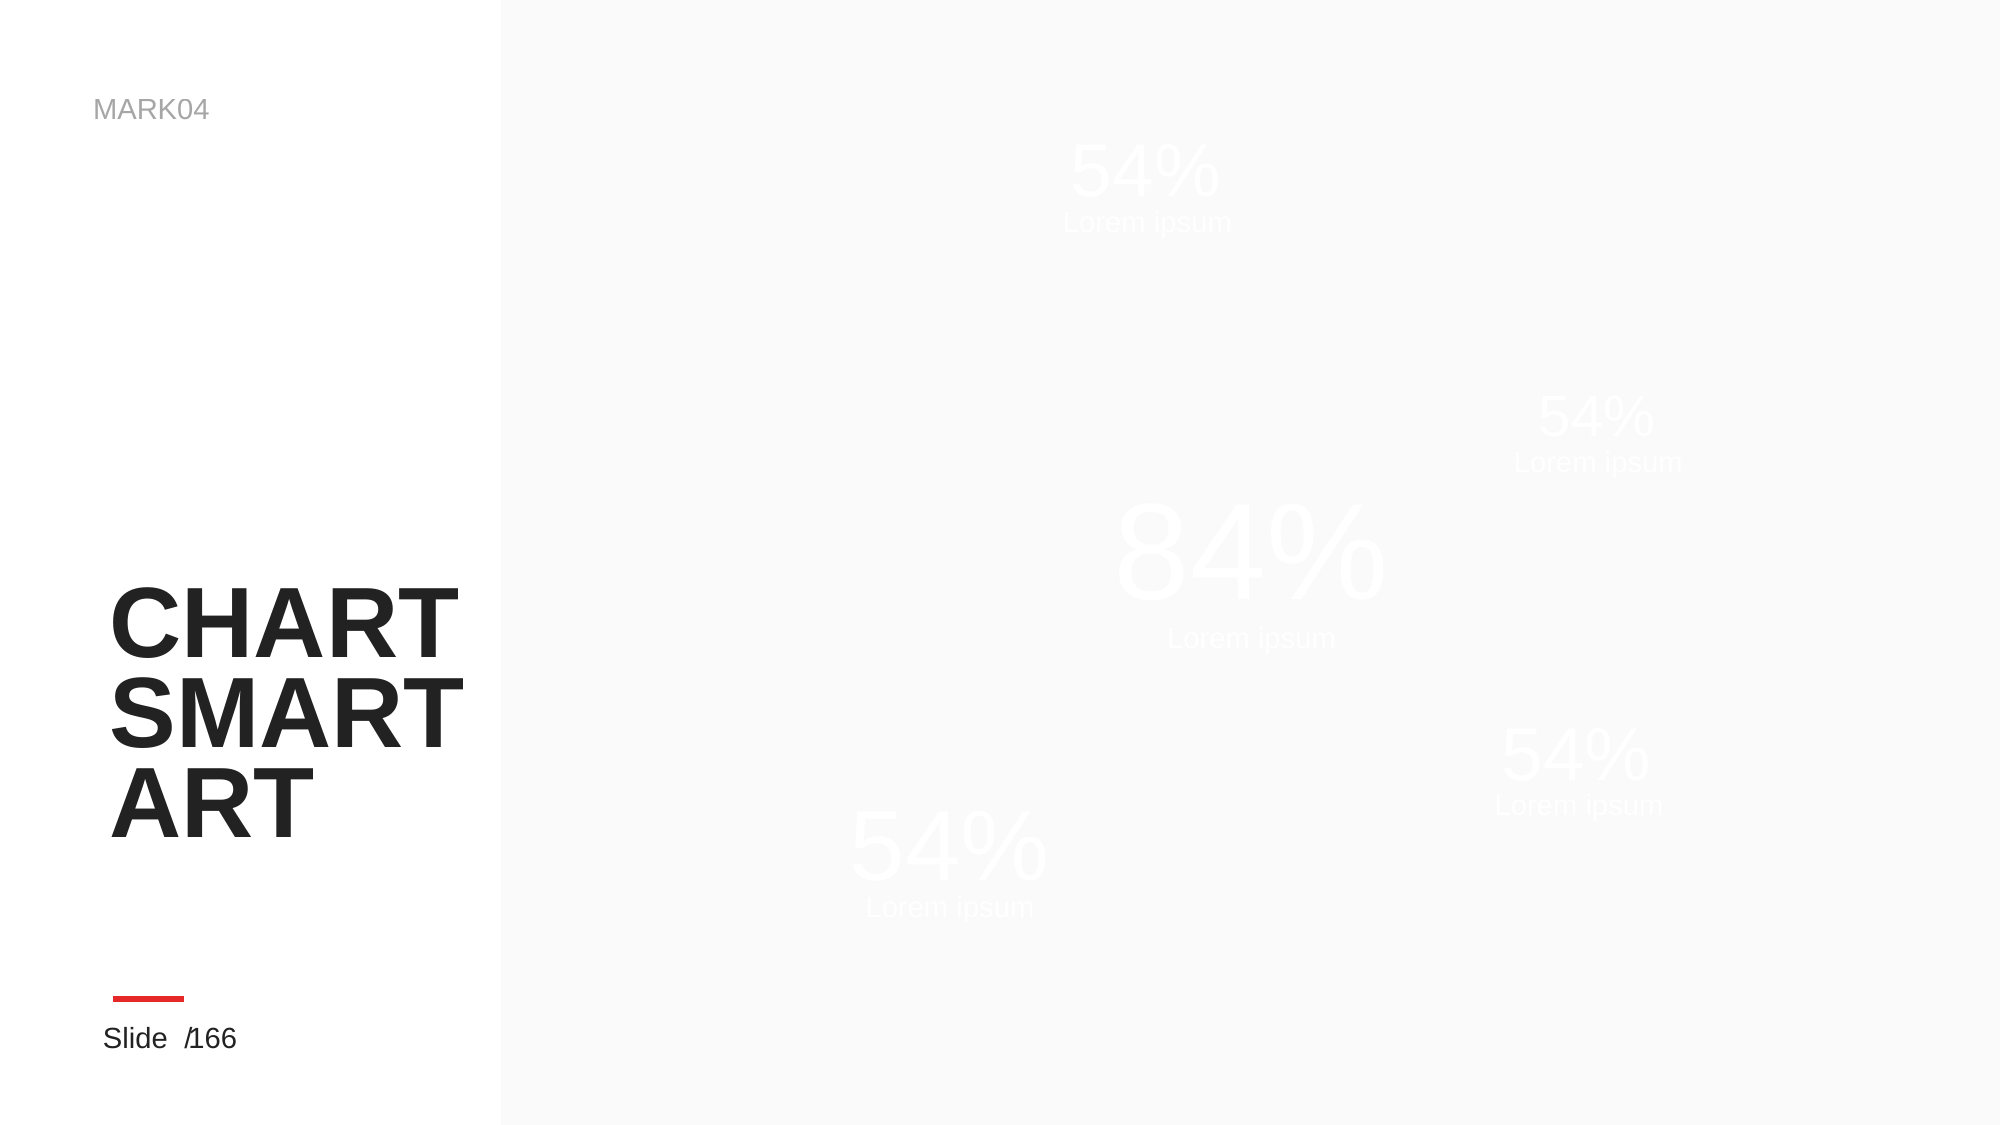

54%
Lorem ipsum

54%

Lorem ipsum
84%

# CHART SMART ART
Lorem ipsum

54%
Lorem ipsum
54%

Lorem ipsum